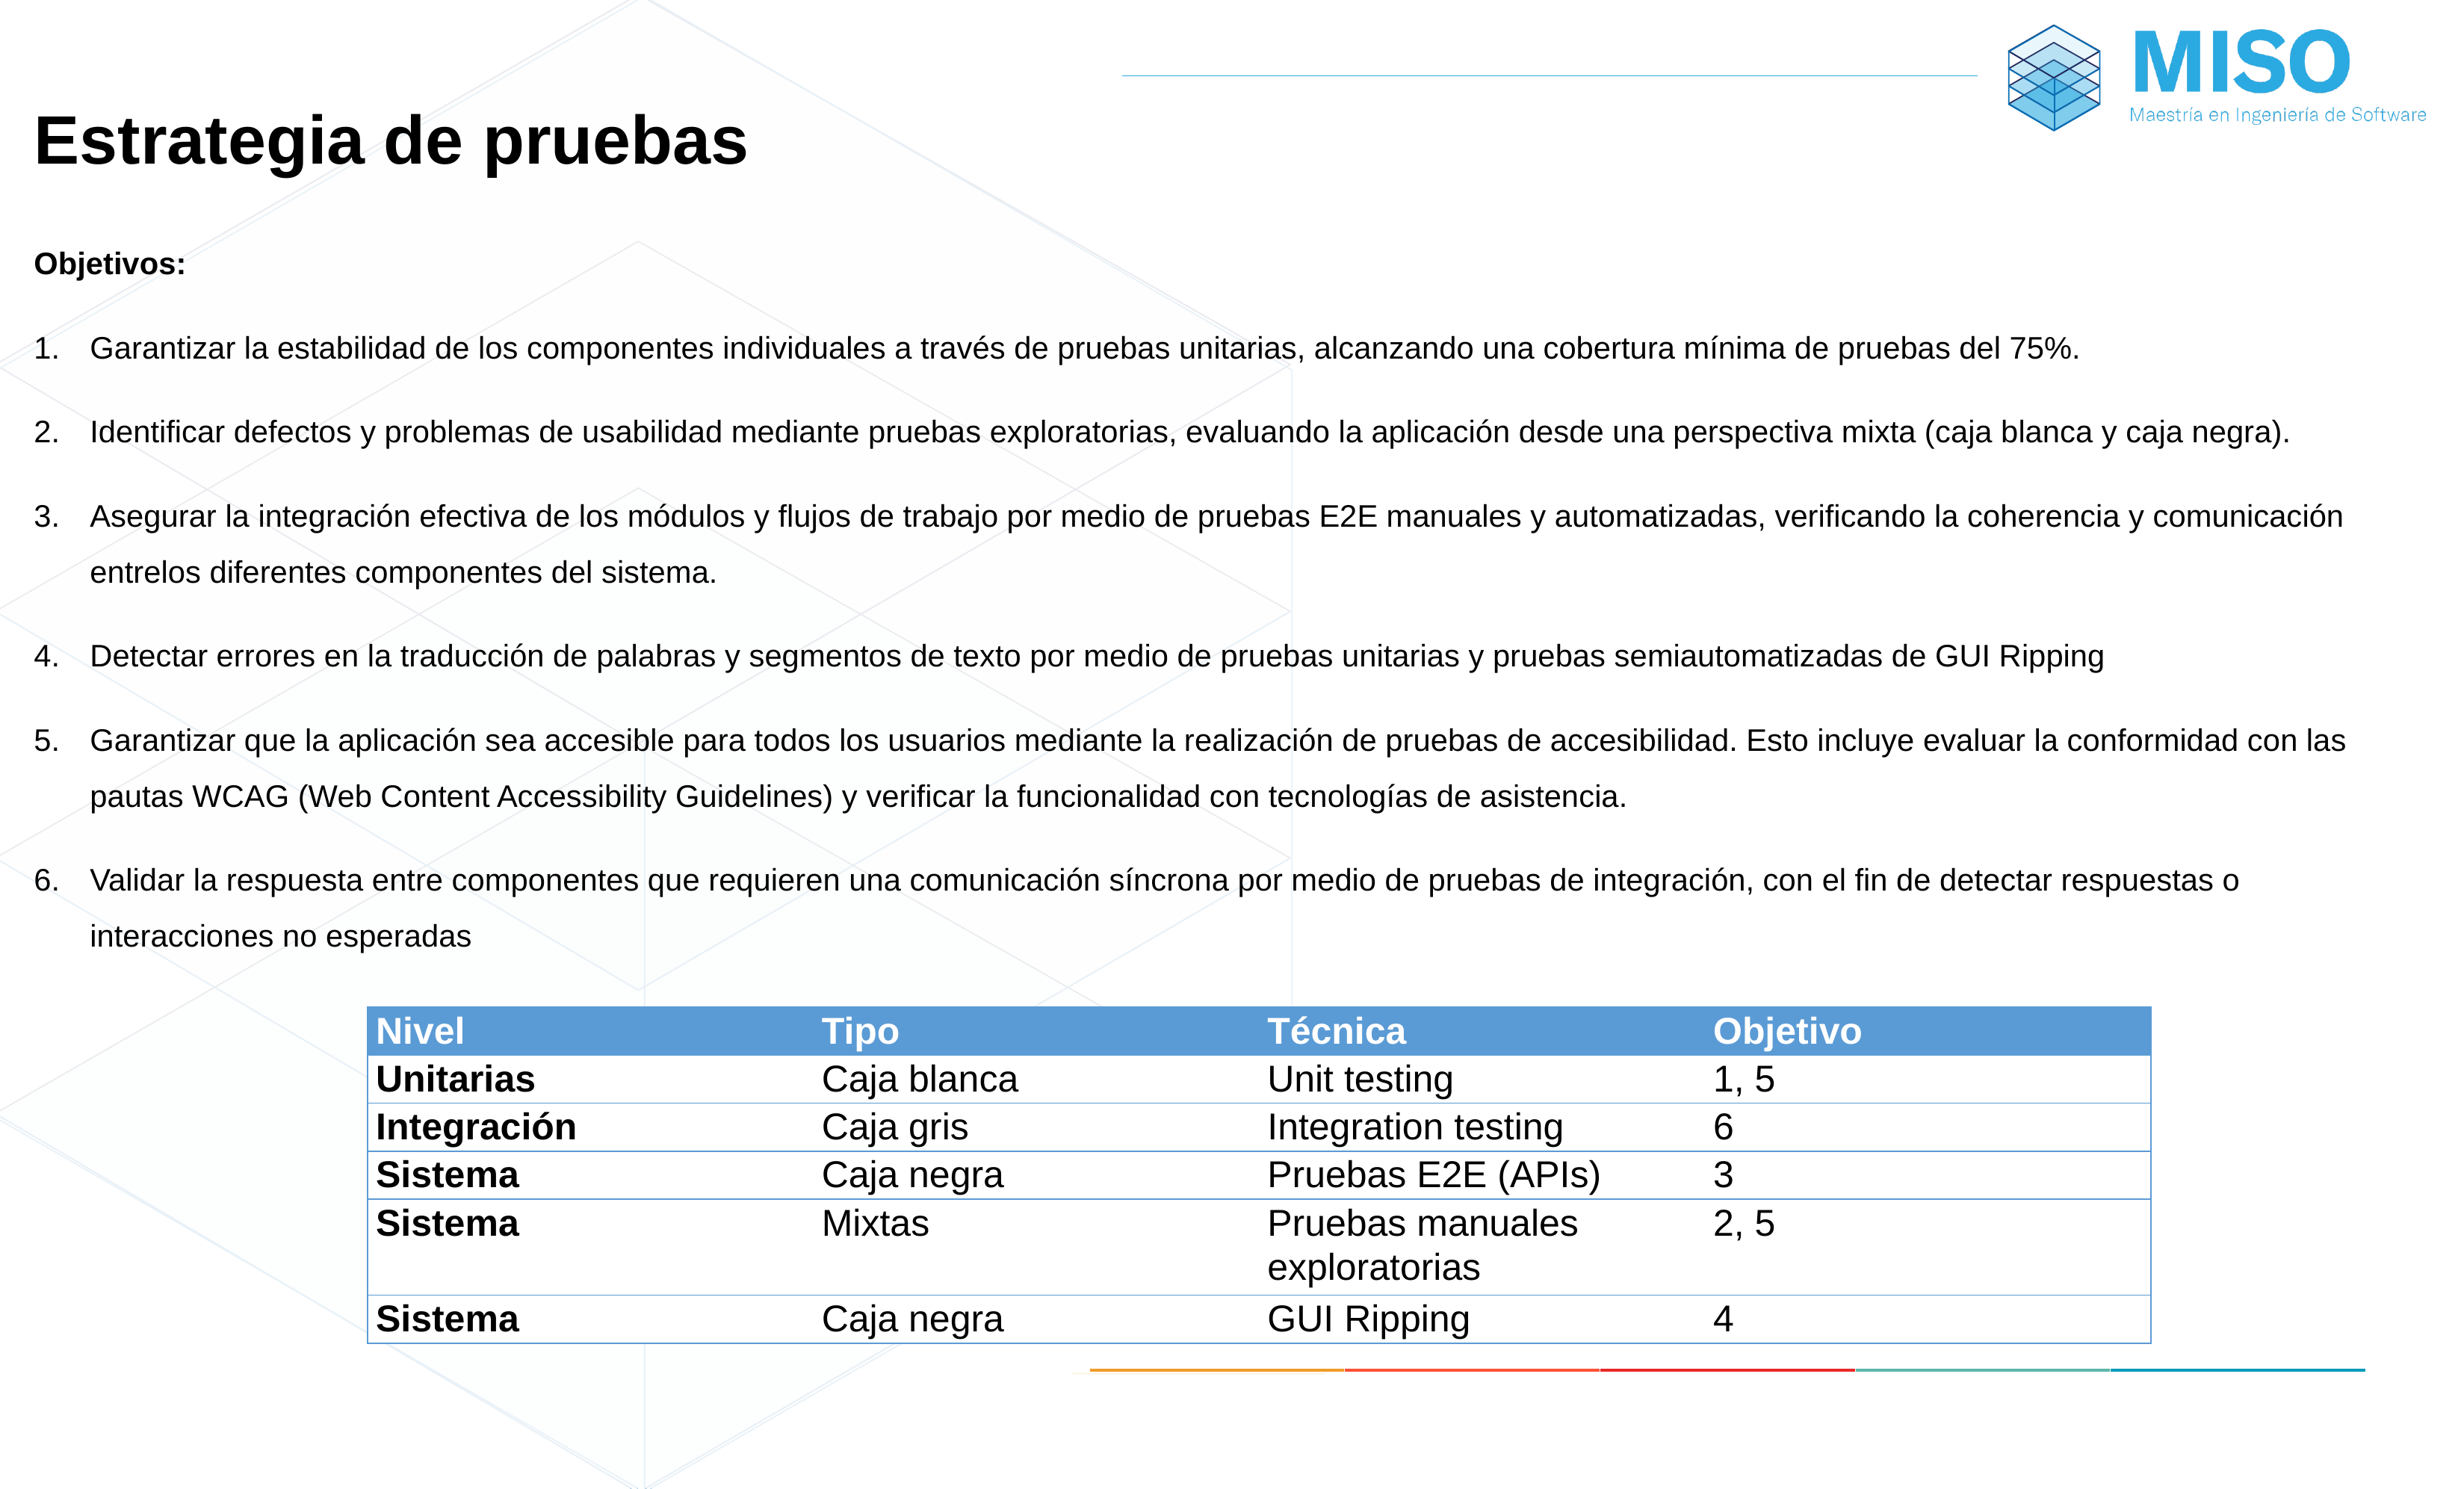

# Estrategia de pruebas
Objetivos:
Garantizar la estabilidad de los componentes individuales a través de pruebas unitarias, alcanzando una cobertura mínima de pruebas del 75%.
Identificar defectos y problemas de usabilidad mediante pruebas exploratorias, evaluando la aplicación desde una perspectiva mixta (caja blanca y caja negra).
Asegurar la integración efectiva de los módulos y flujos de trabajo por medio de pruebas E2E manuales y automatizadas, verificando la coherencia y comunicación entrelos diferentes componentes del sistema.
Detectar errores en la traducción de palabras y segmentos de texto por medio de pruebas unitarias y pruebas semiautomatizadas de GUI Ripping
Garantizar que la aplicación sea accesible para todos los usuarios mediante la realización de pruebas de accesibilidad. Esto incluye evaluar la conformidad con las pautas WCAG (Web Content Accessibility Guidelines) y verificar la funcionalidad con tecnologías de asistencia.
Validar la respuesta entre componentes que requieren una comunicación síncrona por medio de pruebas de integración, con el fin de detectar respuestas o interacciones no esperadas

| Nivel | Tipo | Técnica | Objetivo |
| --- | --- | --- | --- |
| Unitarias | Caja blanca | Unit testing | 1, 5 |
| Integración | Caja gris | Integration testing | 6 |
| Sistema | Caja negra | Pruebas E2E (APIs) | 3 |
| Sistema | Mixtas | Pruebas manuales exploratorias | 2, 5 |
| Sistema | Caja negra | GUI Ripping | 4 |